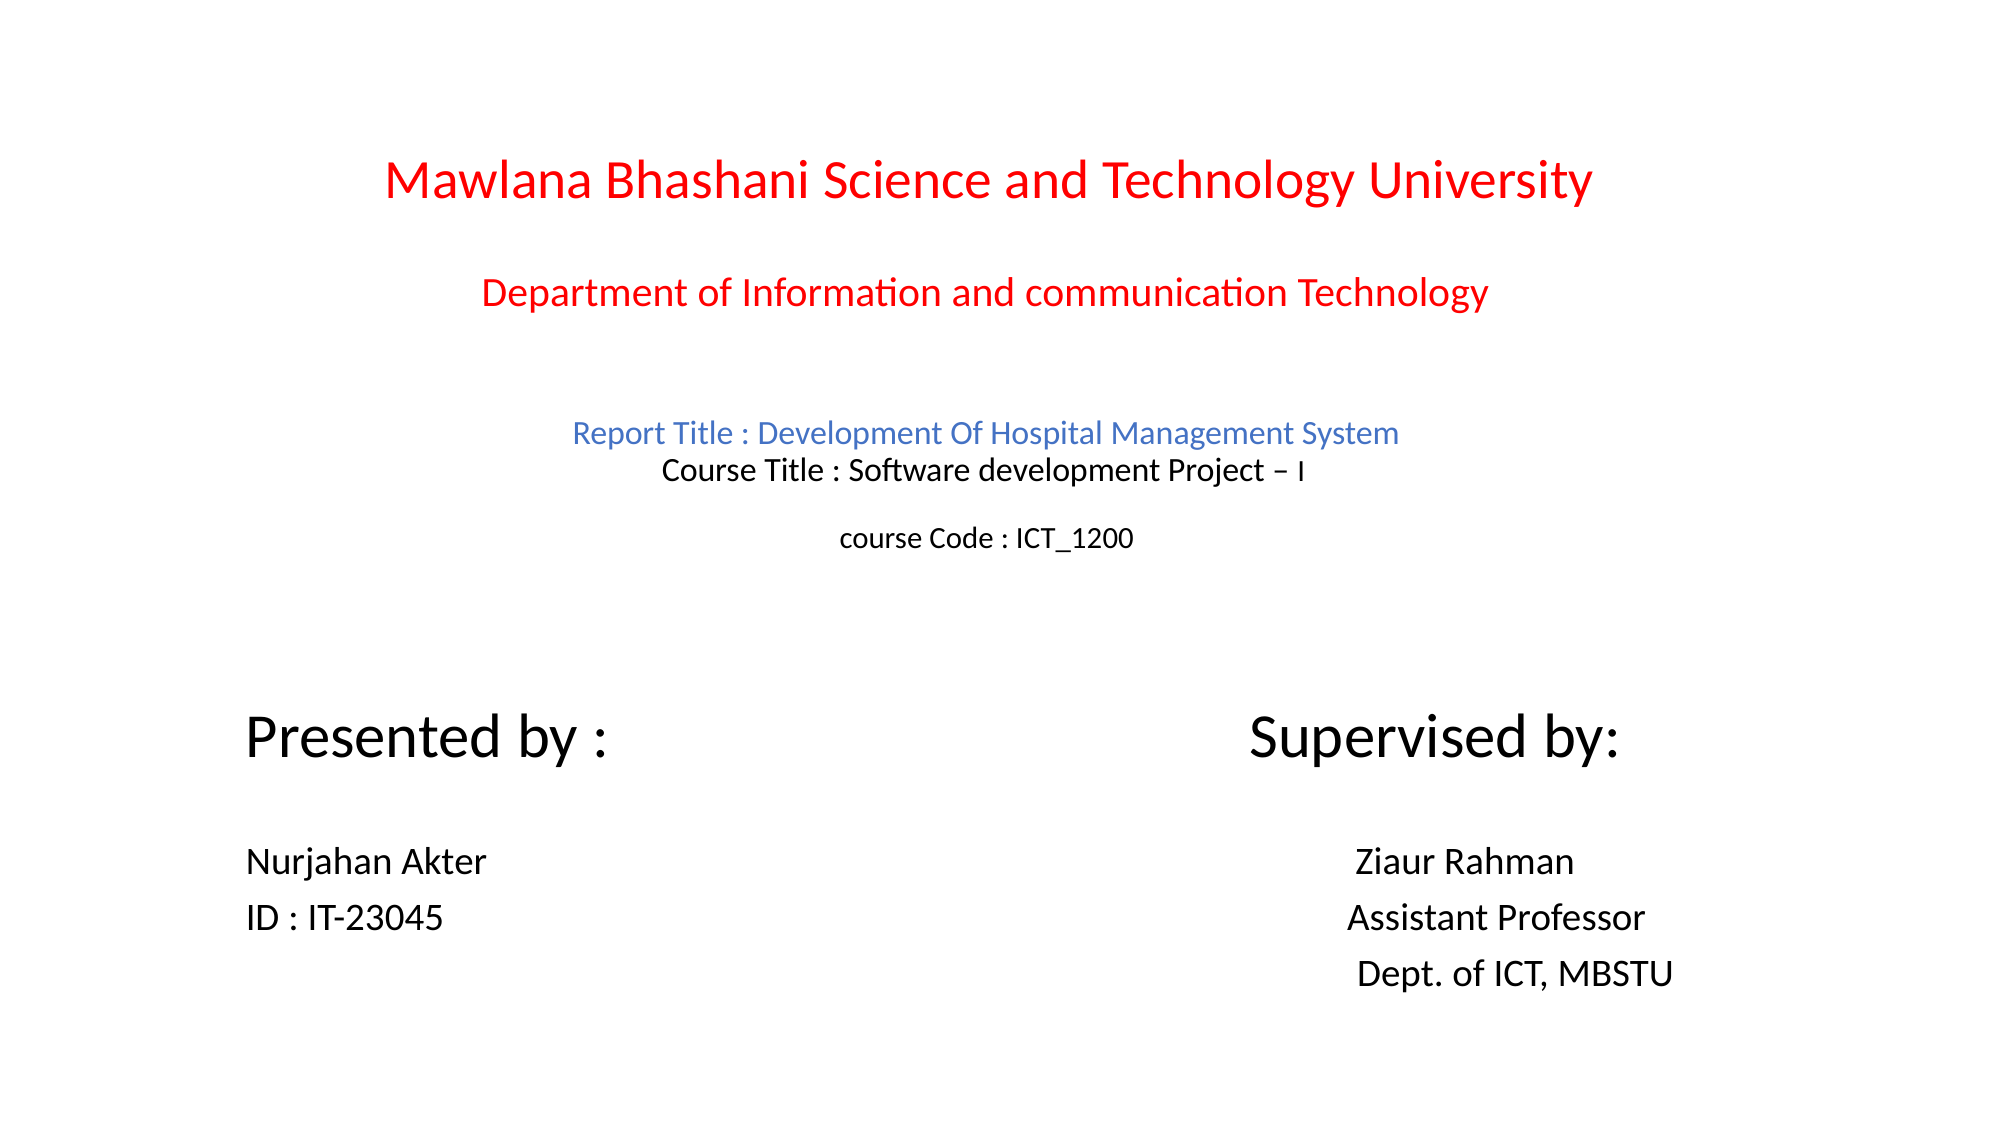

# Mawlana Bhashani Science and Technology University Department of Information and communication Technology Report Title : Development Of Hospital Management System Course Title : Software development Project – I course Code : ICT_1200
Presented by :                                             Supervised by:

Nurjahan Akter                                                                                                   Ziaur Rahman
ID : IT-23045                                                                                                       Assistant Professor
                                                                                                                               Dept. of ICT, MBSTU